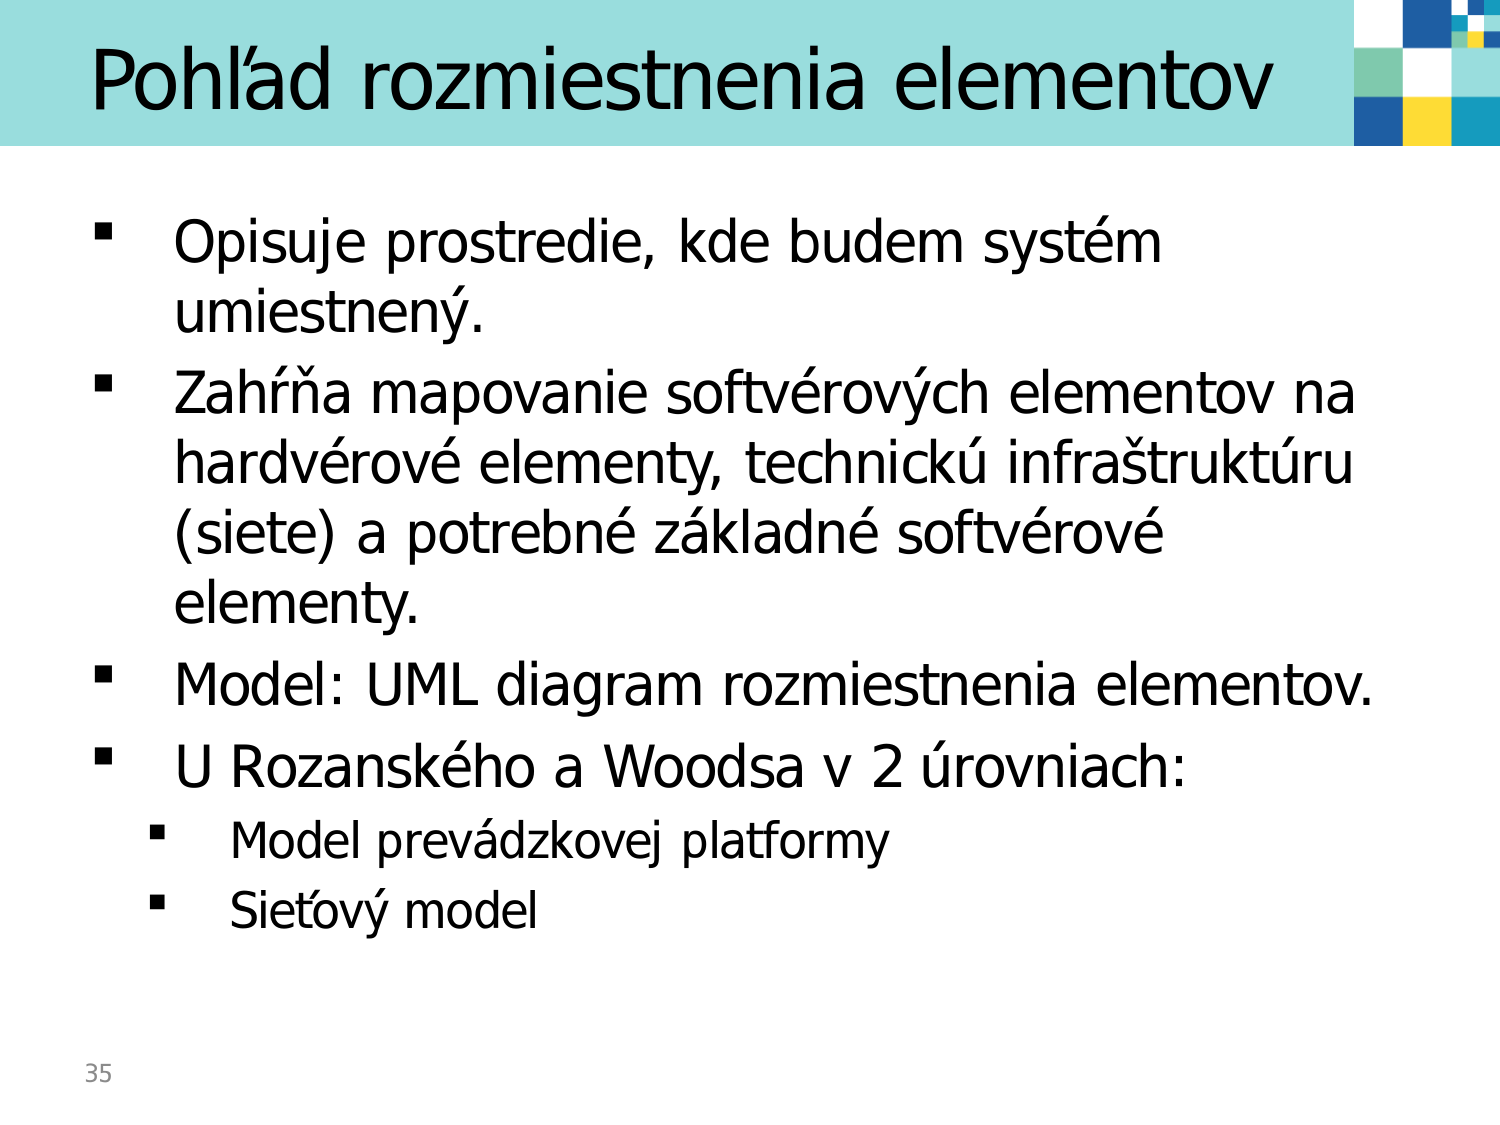

# Pohľad rozmiestnenia elementov
Opisuje prostredie, kde budem systém umiestnený.
Zahŕňa mapovanie softvérových elementov na hardvérové elementy, technickú infraštruktúru (siete) a potrebné základné softvérové elementy.
Model: UML diagram rozmiestnenia elementov.
U Rozanského a Woodsa v 2 úrovniach:
Model prevádzkovej platformy
Sieťový model
35